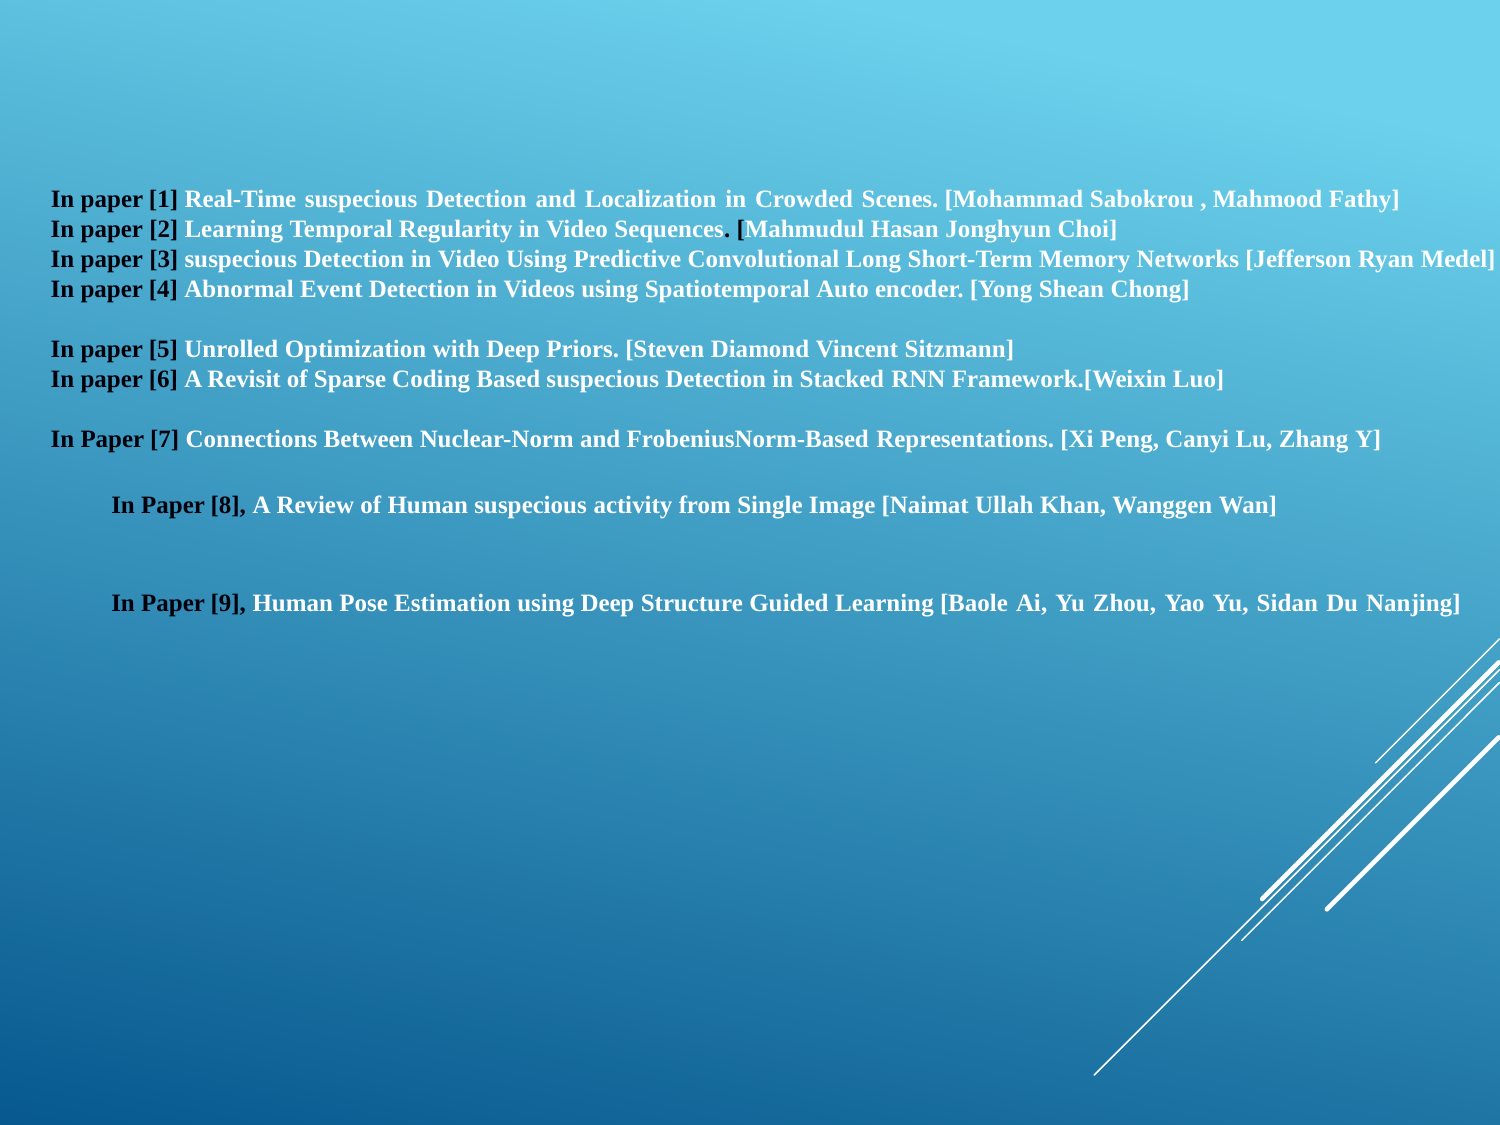

In paper [1] Real-Time suspecious Detection and Localization in Crowded Scenes. [Mohammad Sabokrou , Mahmood Fathy]
In paper [2] Learning Temporal Regularity in Video Sequences. [Mahmudul Hasan Jonghyun Choi]
In paper [3] suspecious Detection in Video Using Predictive Convolutional Long Short-Term Memory Networks [Jefferson Ryan Medel]
In paper [4] Abnormal Event Detection in Videos using Spatiotemporal Auto encoder. [Yong Shean Chong]

In paper [5] Unrolled Optimization with Deep Priors. [Steven Diamond Vincent Sitzmann]
In paper [6] A Revisit of Sparse Coding Based suspecious Detection in Stacked RNN Framework.[Weixin Luo]

In Paper [7] Connections Between Nuclear-Norm and FrobeniusNorm-Based Representations. [Xi Peng, Canyi Lu, Zhang Y]

In Paper [8], A Review of Human suspecious activity from Single Image [Naimat Ullah Khan, Wanggen Wan]

In Paper [9], Human Pose Estimation using Deep Structure Guided Learning [Baole Ai, Yu Zhou, Yao Yu, Sidan Du Nanjing]